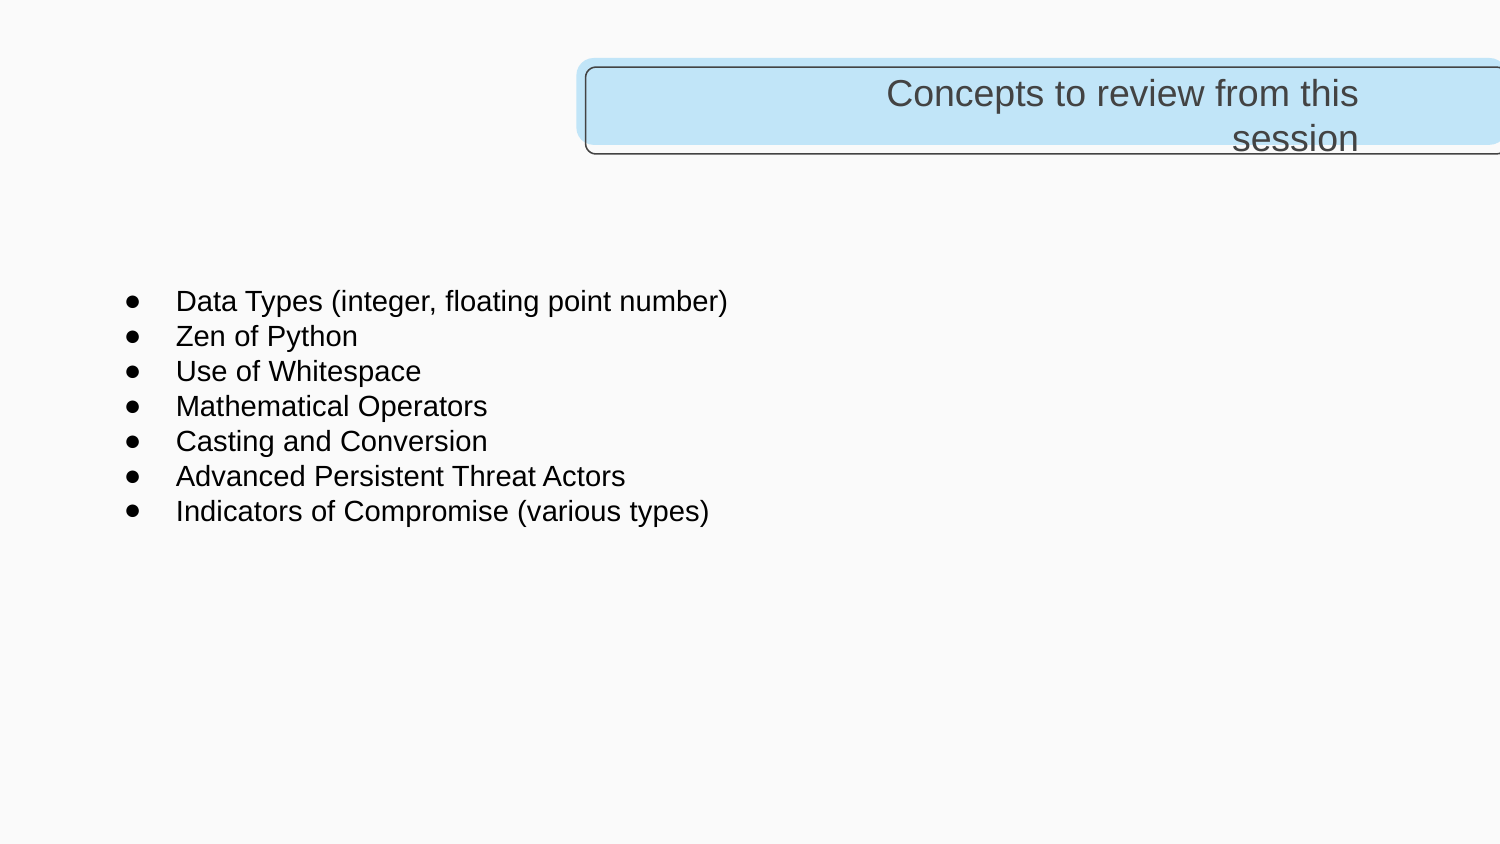

# Concepts to review from this session
Data Types (integer, floating point number)
Zen of Python
Use of Whitespace
Mathematical Operators
Casting and Conversion
Advanced Persistent Threat Actors
Indicators of Compromise (various types)